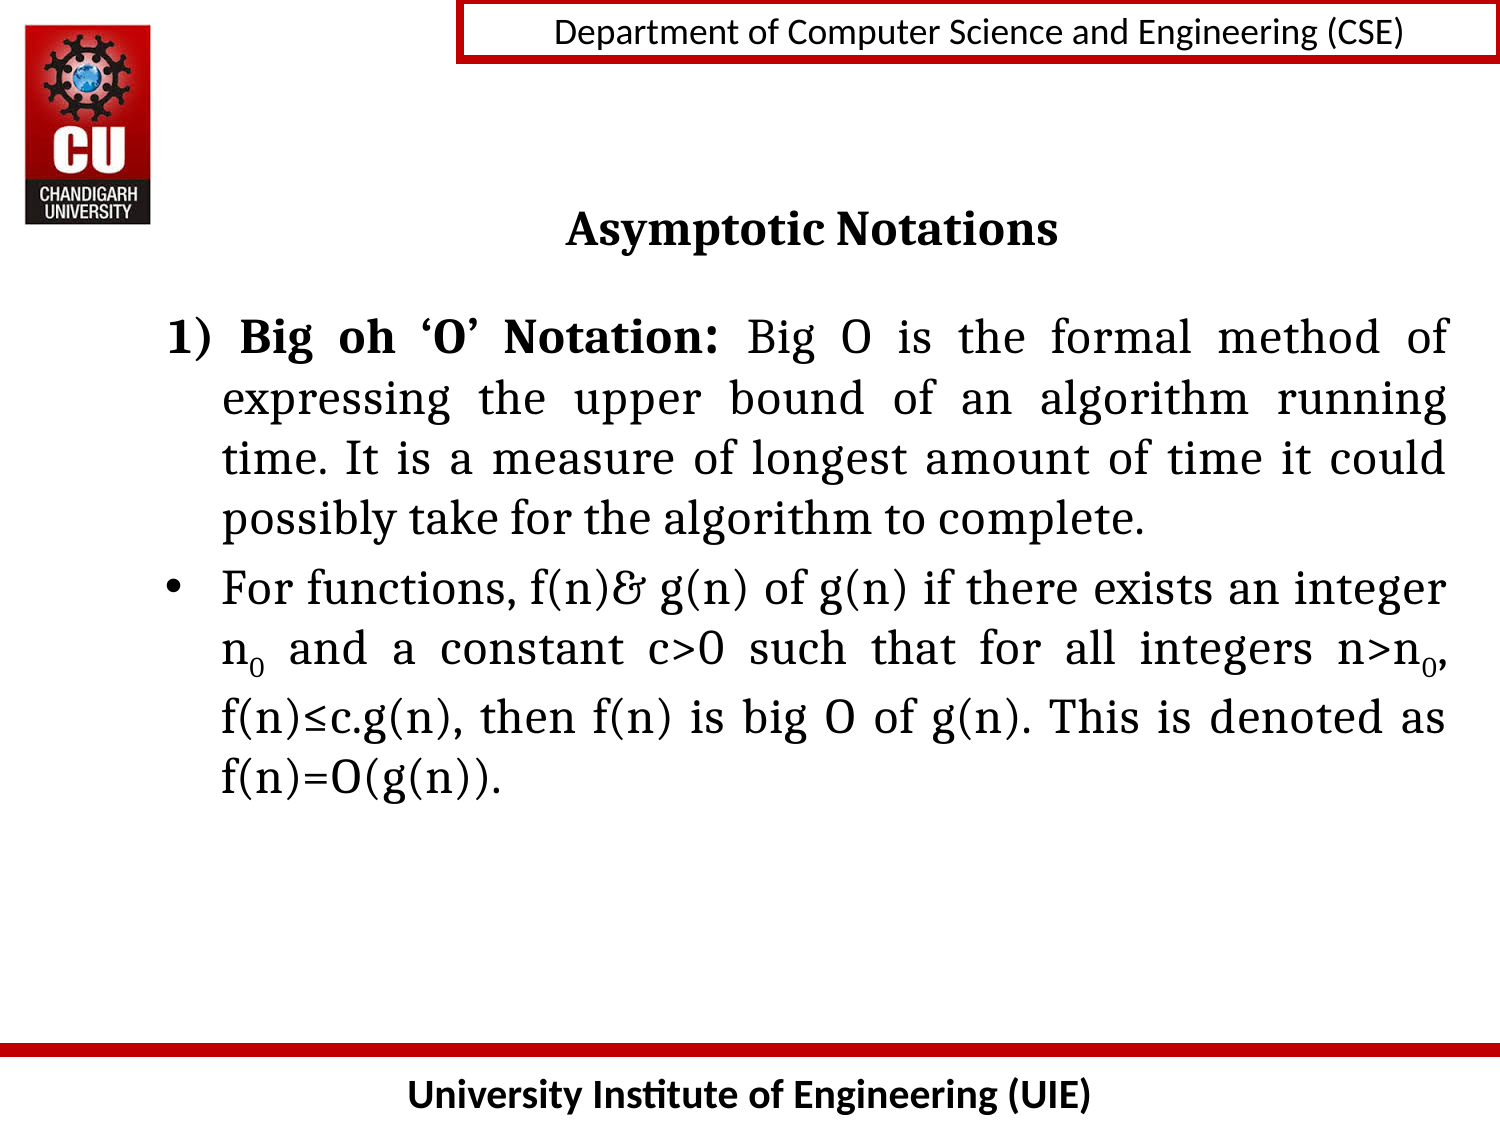

# Asymptotic Notations
1) Big oh ‘O’ Notation: Big O is the formal method of expressing the upper bound of an algorithm running time. It is a measure of longest amount of time it could possibly take for the algorithm to complete.
For functions, f(n)& g(n) of g(n) if there exists an integer n0 and a constant c>0 such that for all integers n>n0, f(n)≤c.g(n), then f(n) is big O of g(n). This is denoted as f(n)=O(g(n)).